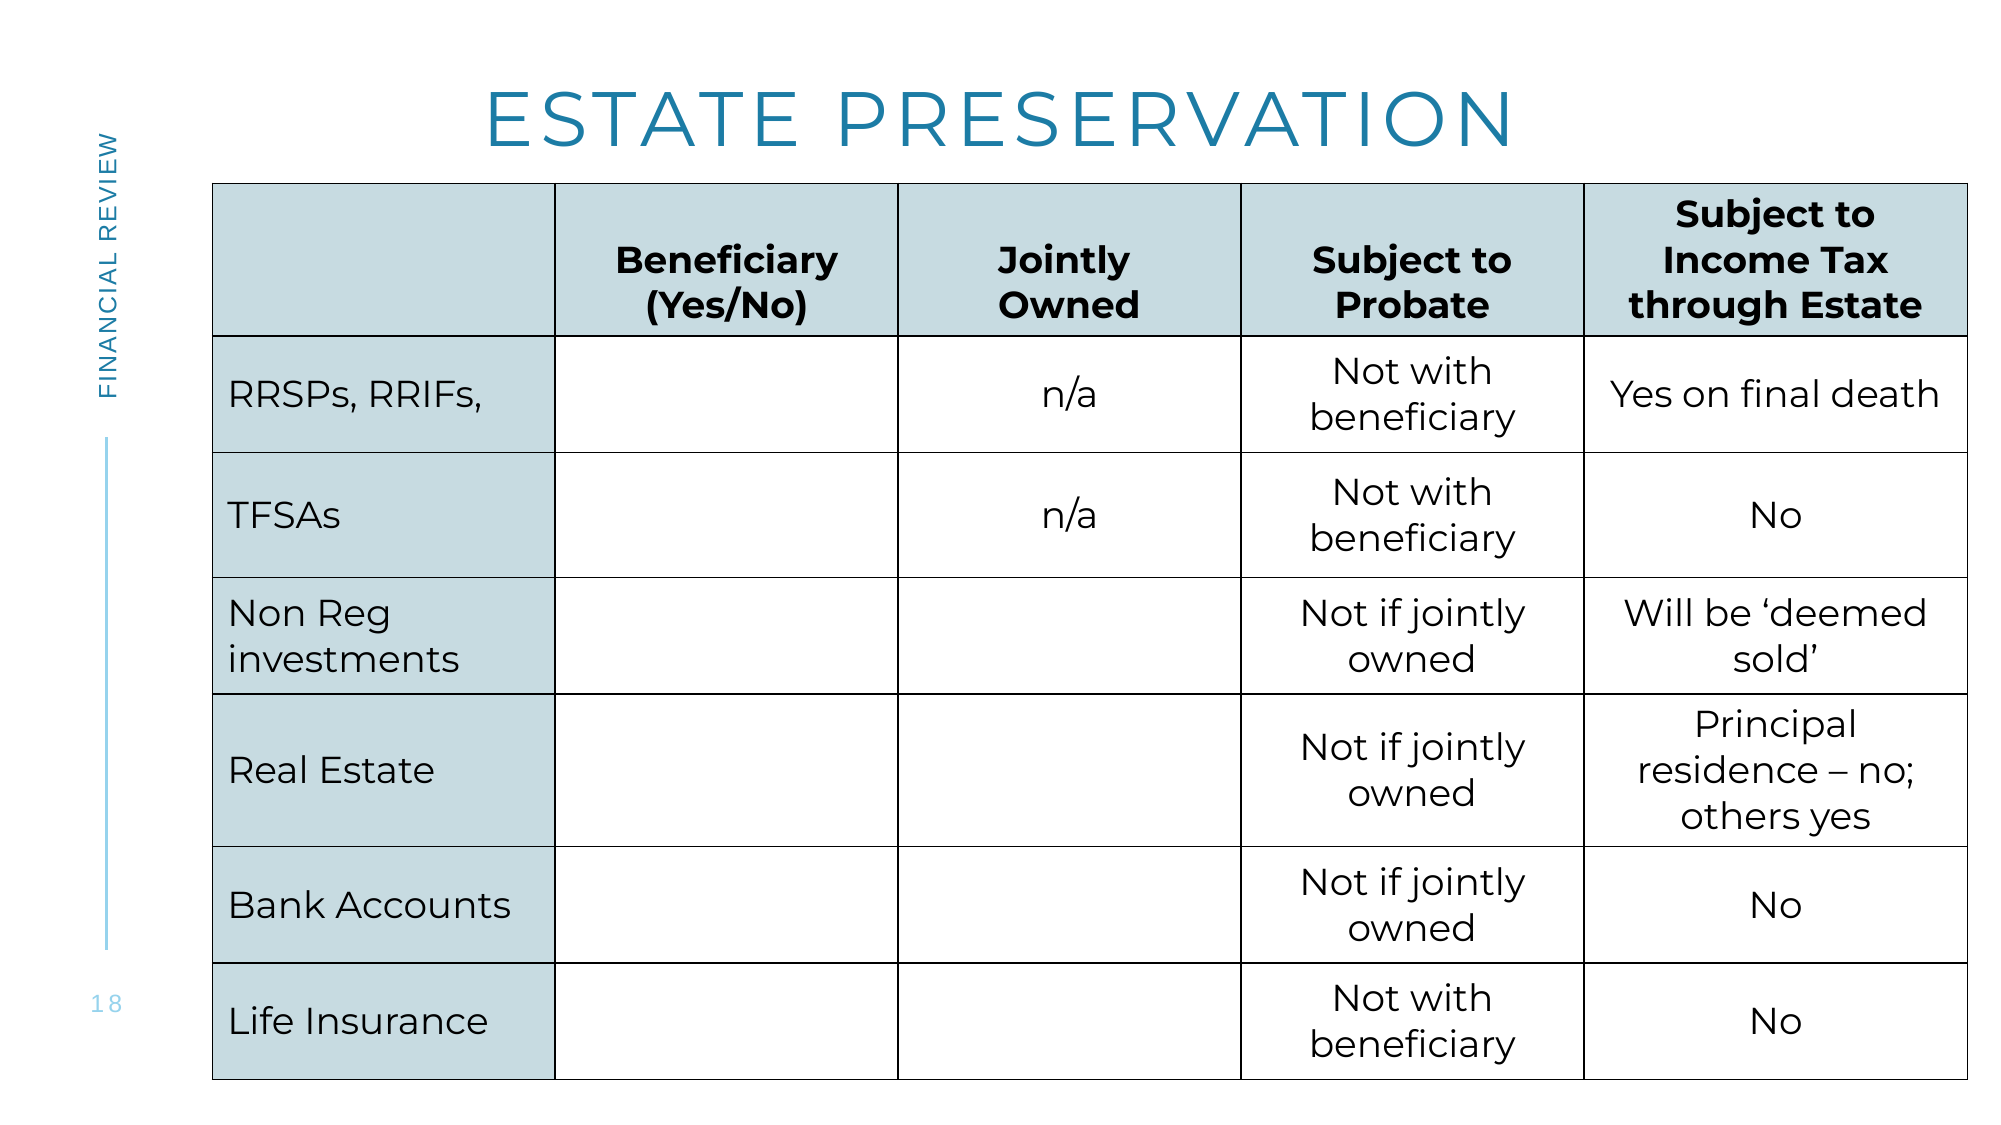

# Estate preservation
|  | Beneficiary (Yes/No) | Jointly Owned | Subject to Probate | Subject to Income Tax through Estate |
| --- | --- | --- | --- | --- |
| RRSPs, RRIFs, |  | n/a | Not with beneficiary | Yes on final death |
| TFSAs |  | n/a | Not with beneficiary | No |
| Non Reg investments |  |  | Not if jointly owned | Will be ‘deemed sold’ |
| Real Estate |  |  | Not if jointly owned | Principal residence – no; others yes |
| Bank Accounts |  |  | Not if jointly owned | No |
| Life Insurance |  |  | Not with beneficiary | No |
Financial review
18